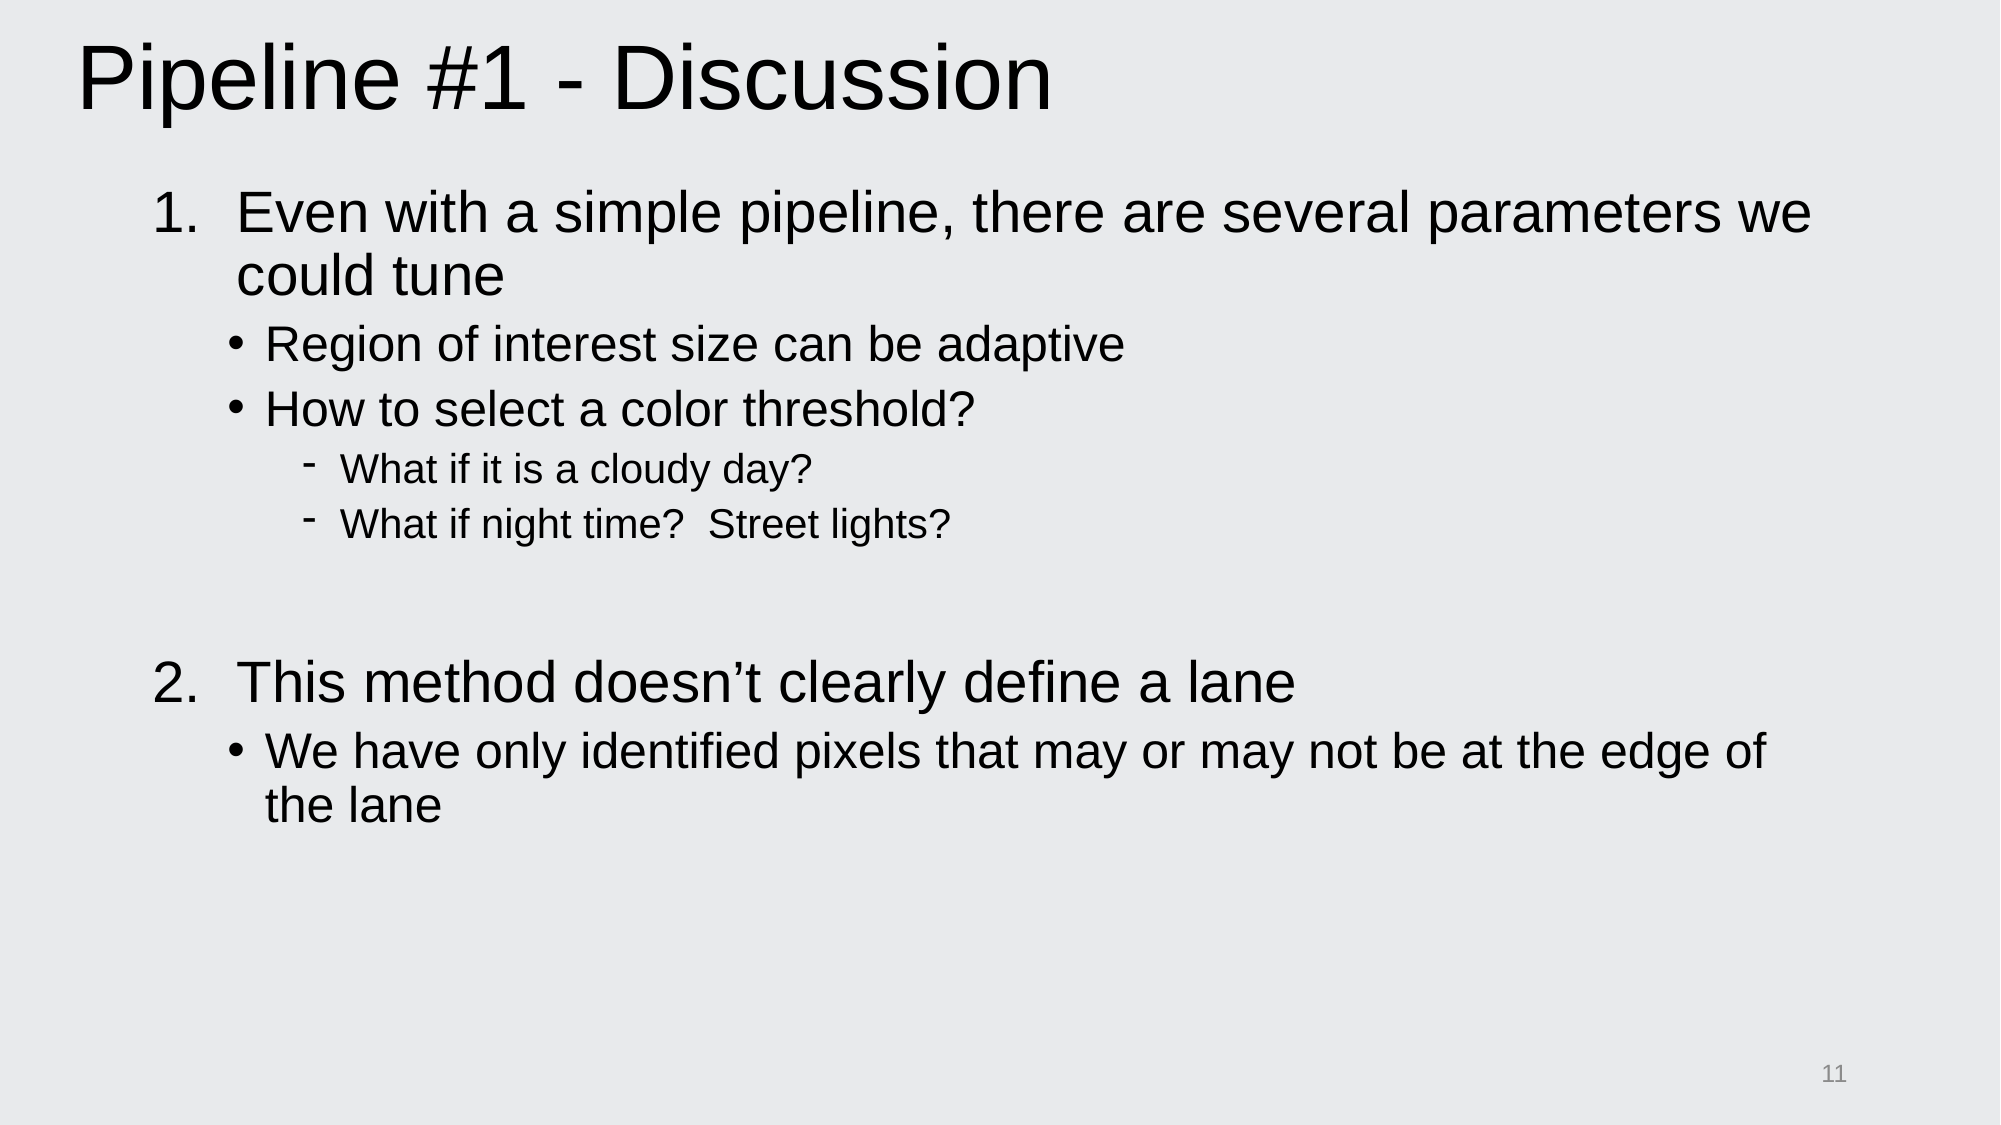

# Pipeline #1 - Discussion
Even with a simple pipeline, there are several parameters we could tune
Region of interest size can be adaptive
How to select a color threshold?
What if it is a cloudy day?
What if night time?  Street lights?

This method doesn’t clearly define a lane
We have only identified pixels that may or may not be at the edge of the lane

11